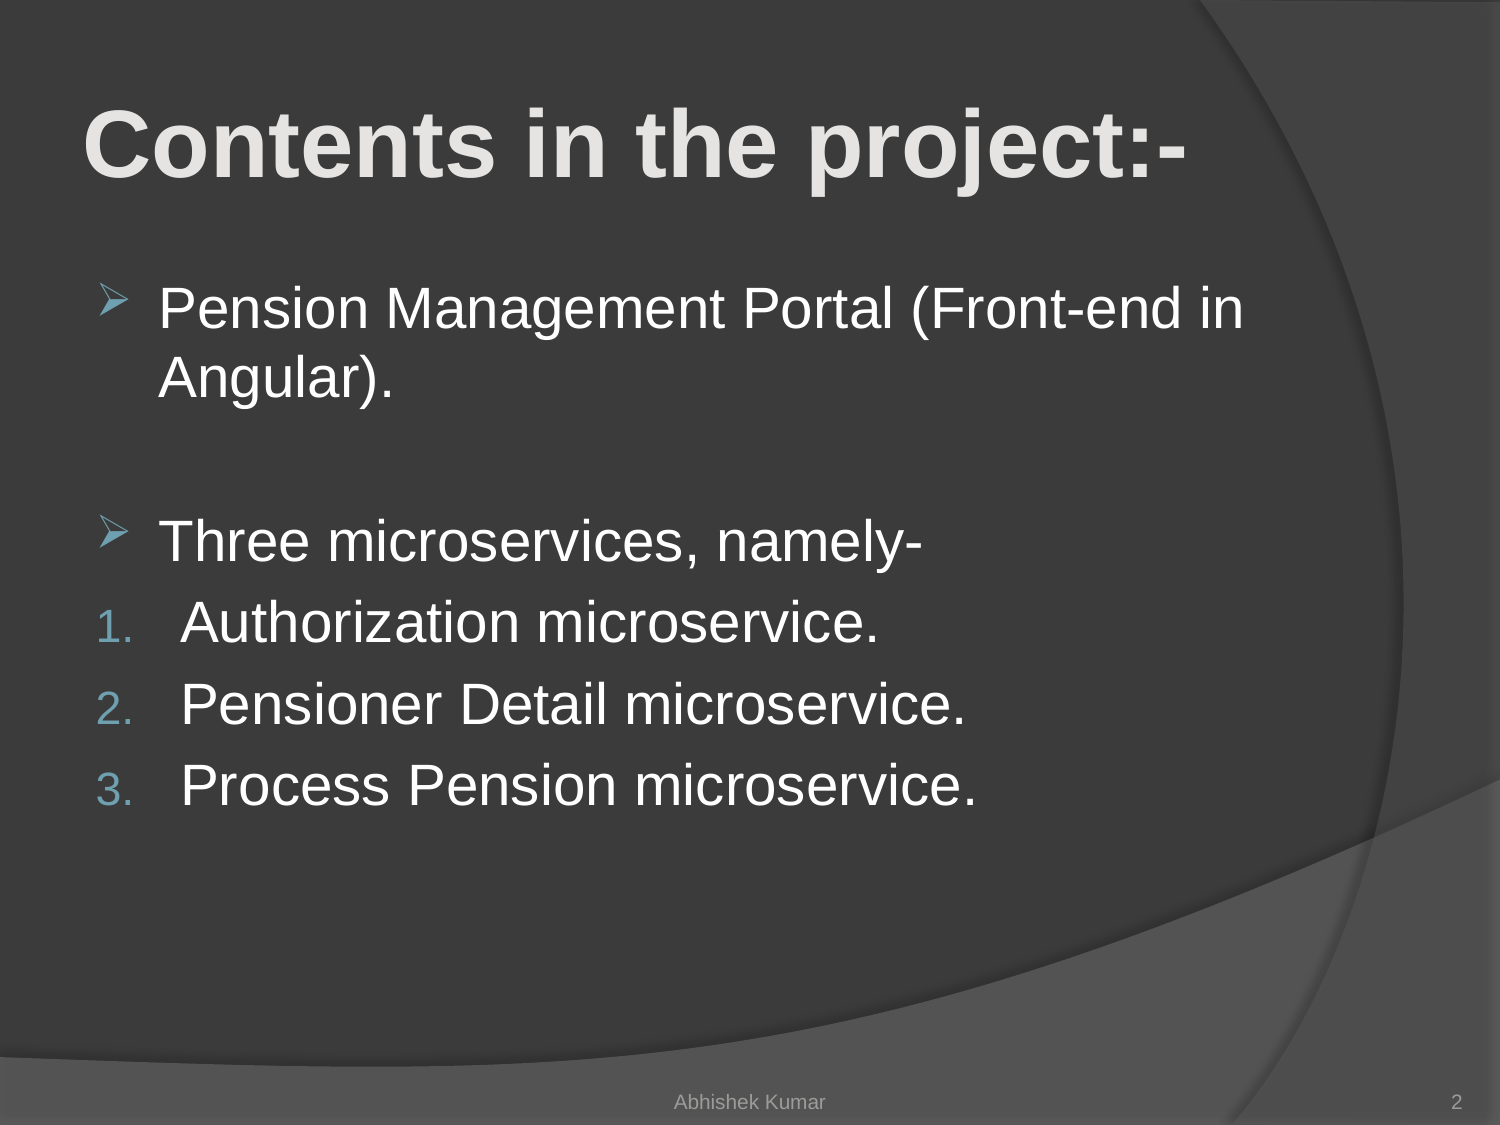

# Contents in the project:-
Pension Management Portal (Front-end in Angular).

Three microservices, namely-
Authorization microservice.
Pensioner Detail microservice.
Process Pension microservice.
Abhishek Kumar
2